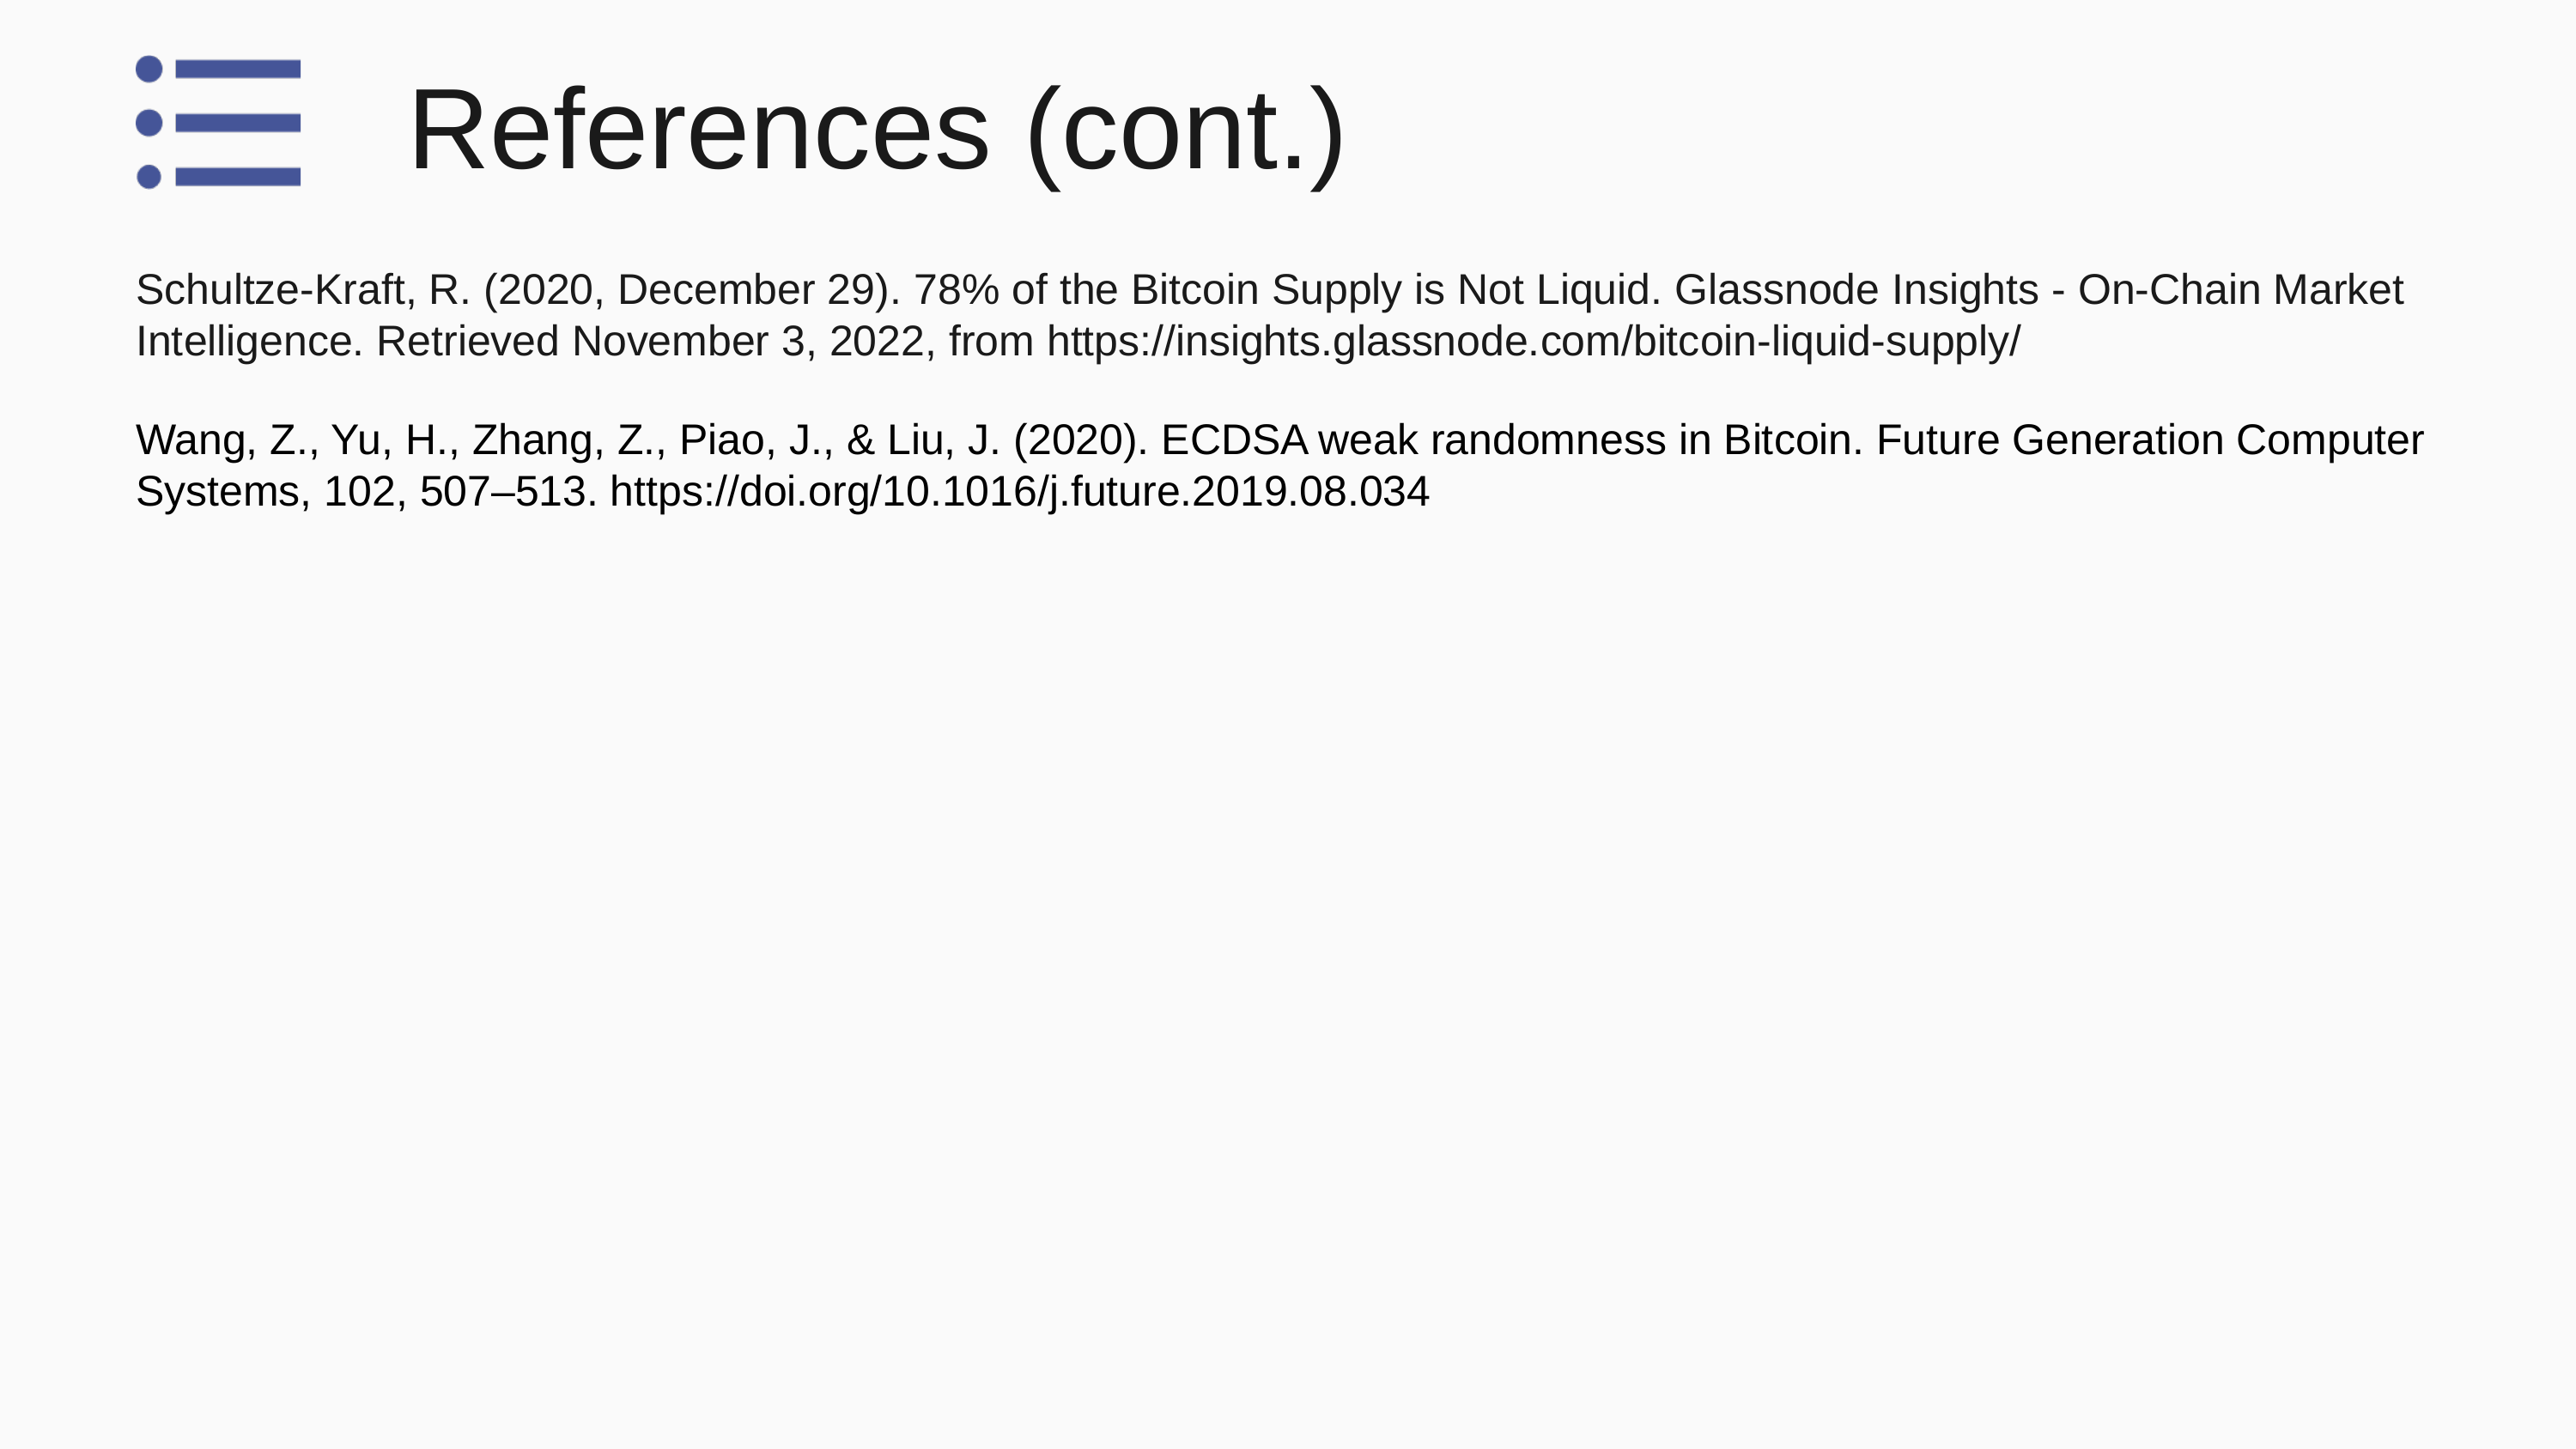

References (cont.)

Schultze-Kraft, R. (2020, December 29). 78% of the Bitcoin Supply is Not Liquid. Glassnode Insights - On-Chain Market Intelligence. Retrieved November 3, 2022, from https://insights.glassnode.com/bitcoin-liquid-supply/
Wang, Z., Yu, H., Zhang, Z., Piao, J., & Liu, J. (2020). ECDSA weak randomness in Bitcoin. Future Generation Computer Systems, 102, 507–513. https://doi.org/10.1016/j.future.2019.08.034